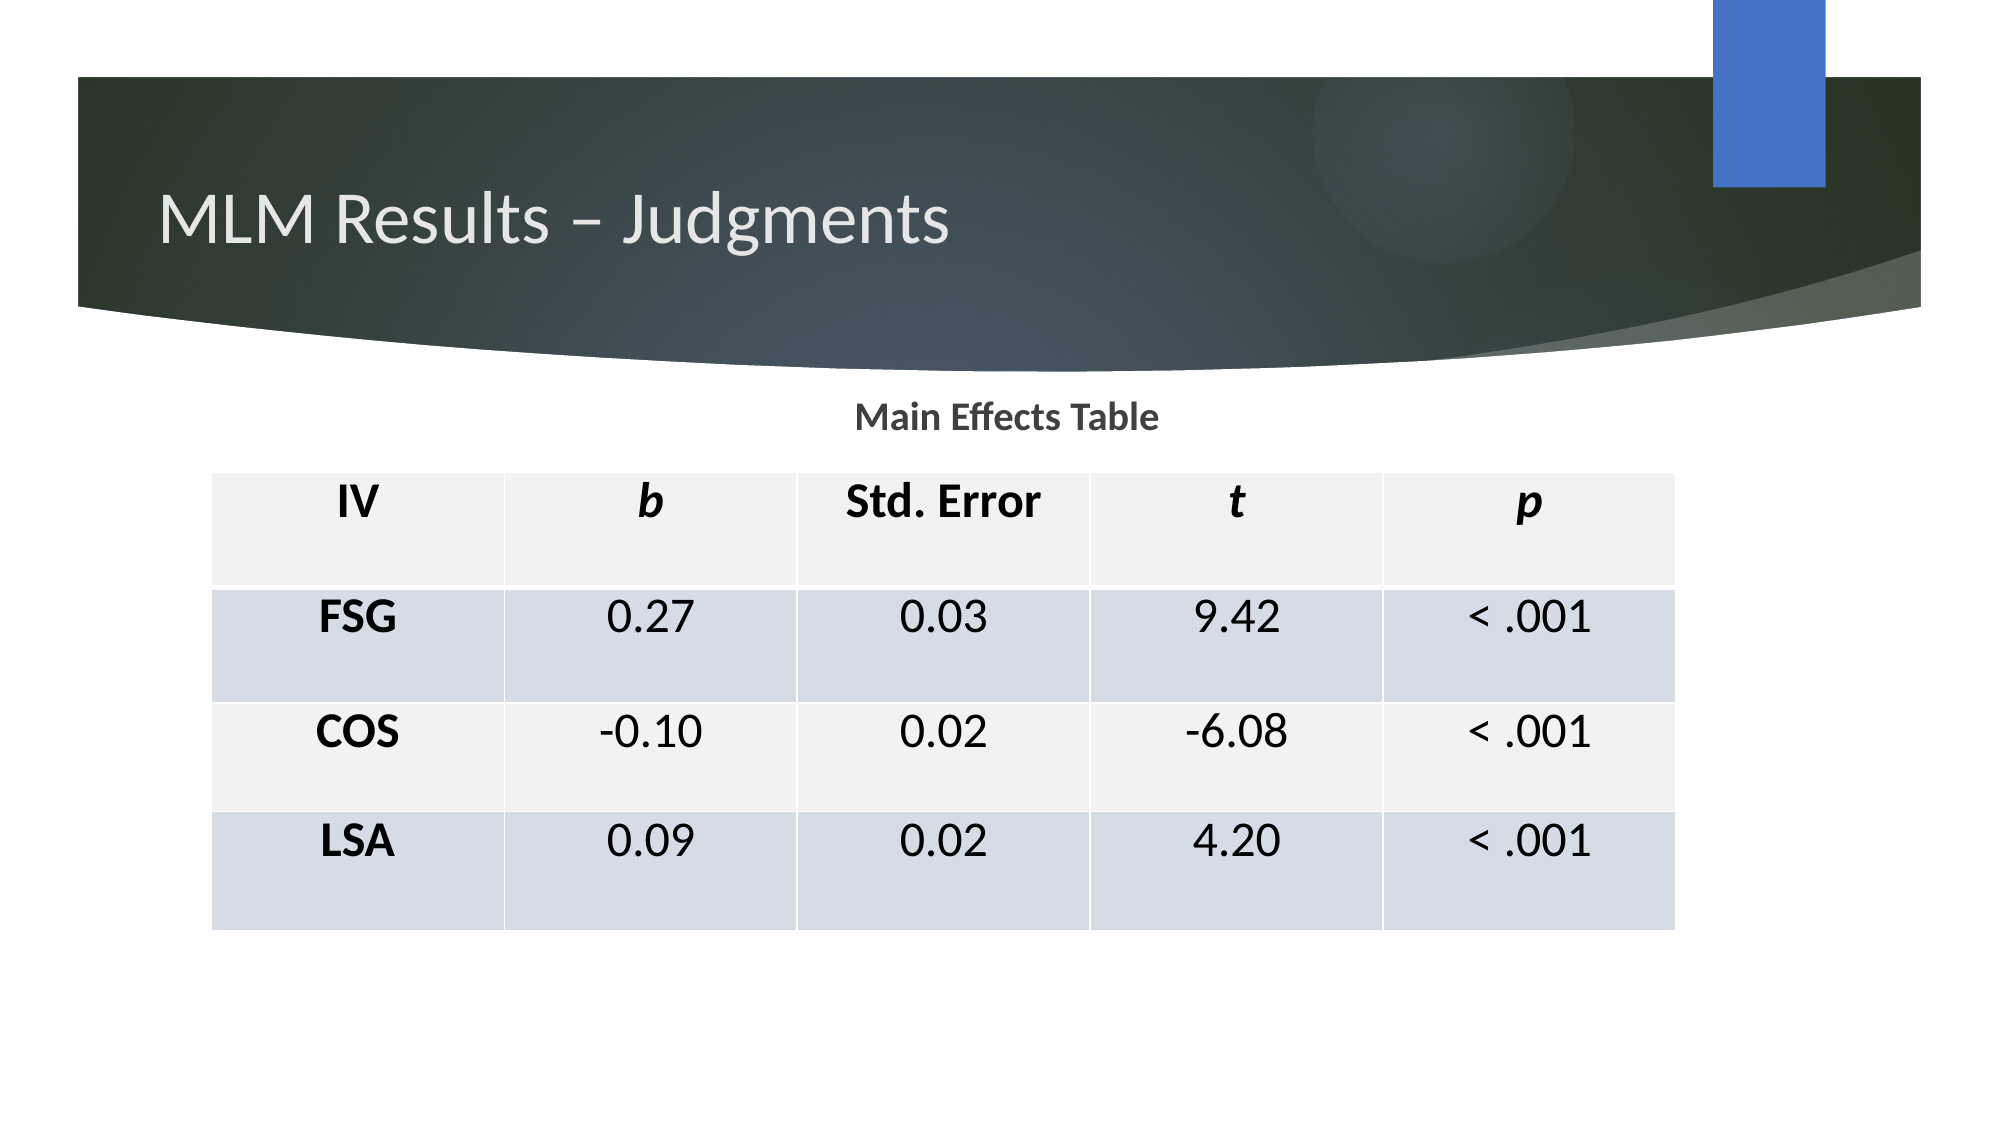

# MLM Results – Judgments
Main Effects Table

| IV | b | Std. Error | t | p |
| --- | --- | --- | --- | --- |
| FSG | 0.27 | 0.03 | 9.42 | < .001 |
| COS | -0.10 | 0.02 | -6.08 | < .001 |
| LSA | 0.09 | 0.02 | 4.20 | < .001 |